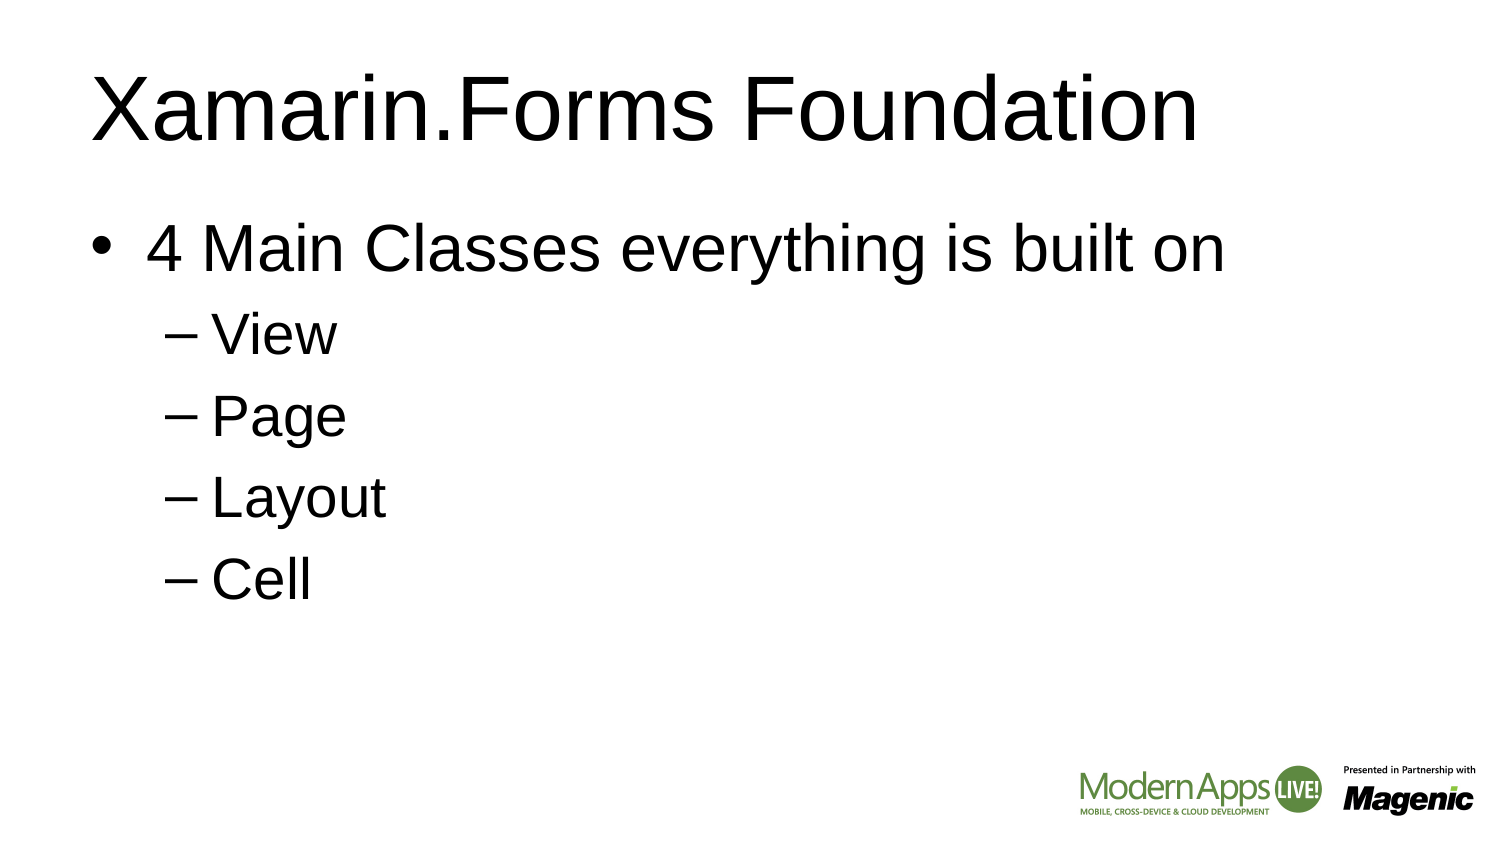

# Xamarin.Forms Foundation
4 Main Classes everything is built on
View
Page
Layout
Cell